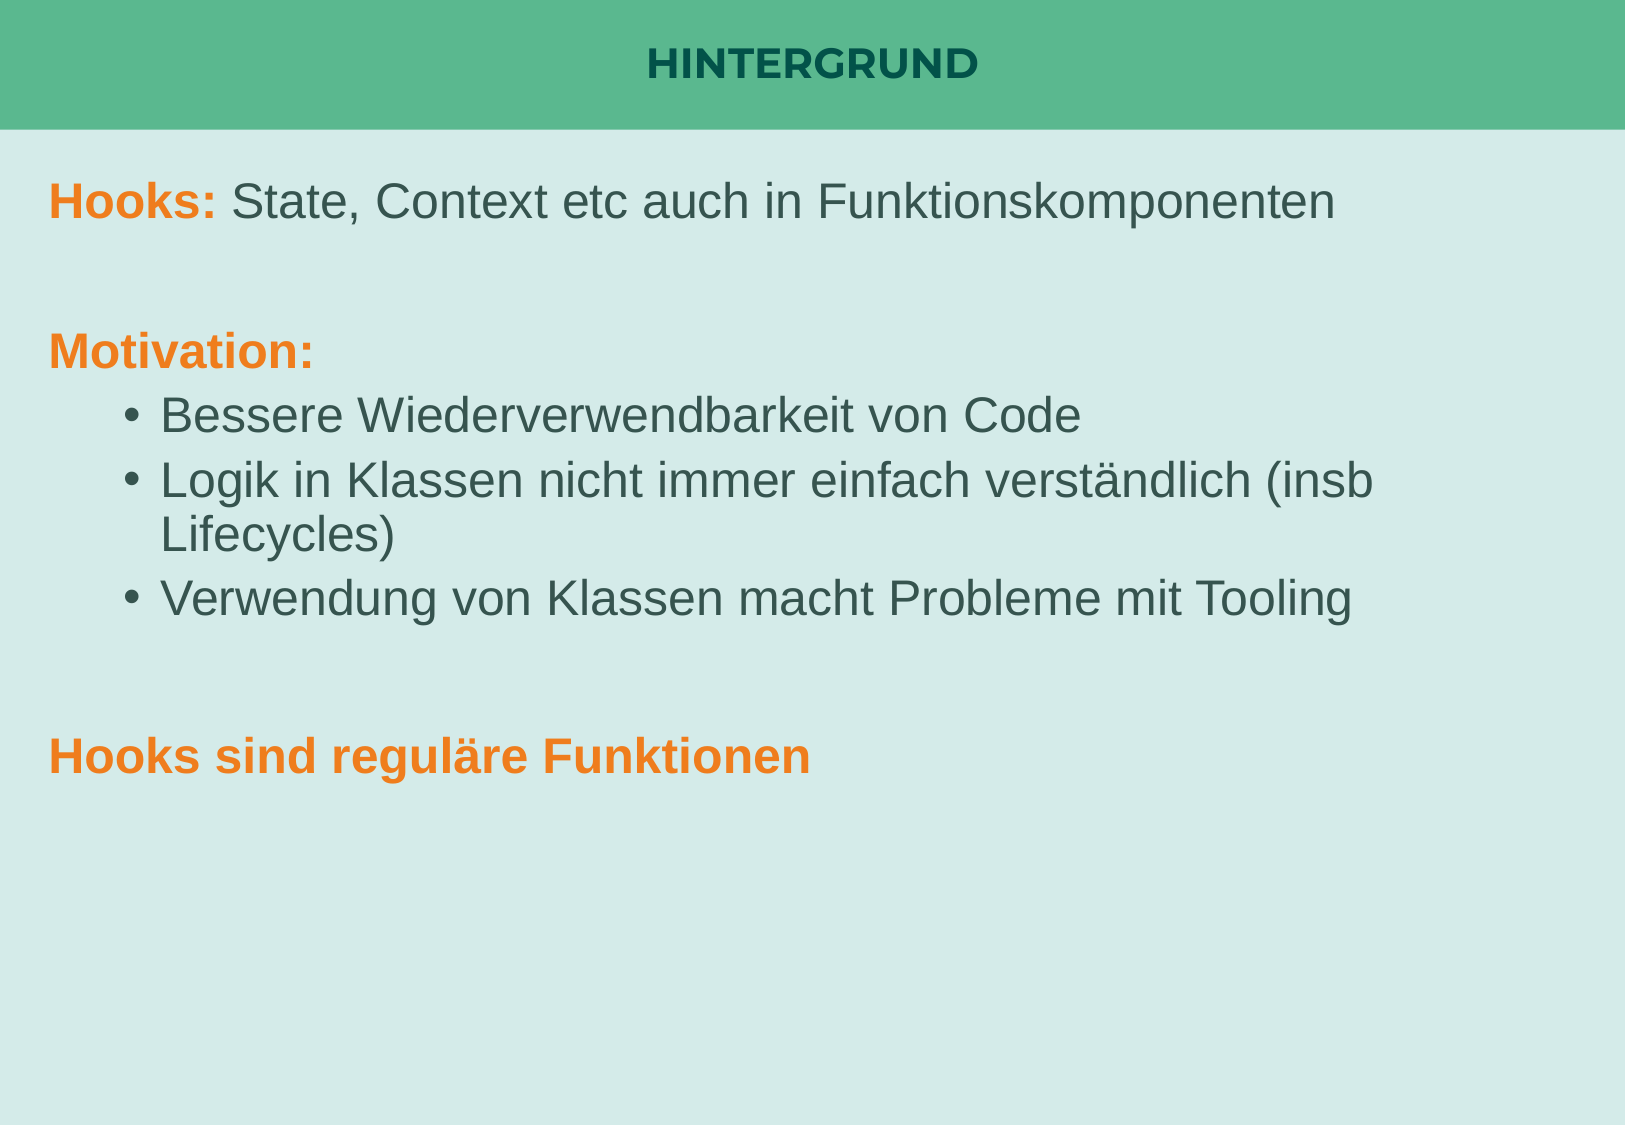

# Hintergrund
Hooks: State, Context etc auch in Funktionskomponenten

Motivation:
Bessere Wiederverwendbarkeit von Code
Logik in Klassen nicht immer einfach verständlich (insb Lifecycles)
Verwendung von Klassen macht Probleme mit Tooling

Hooks sind reguläre Funktionen